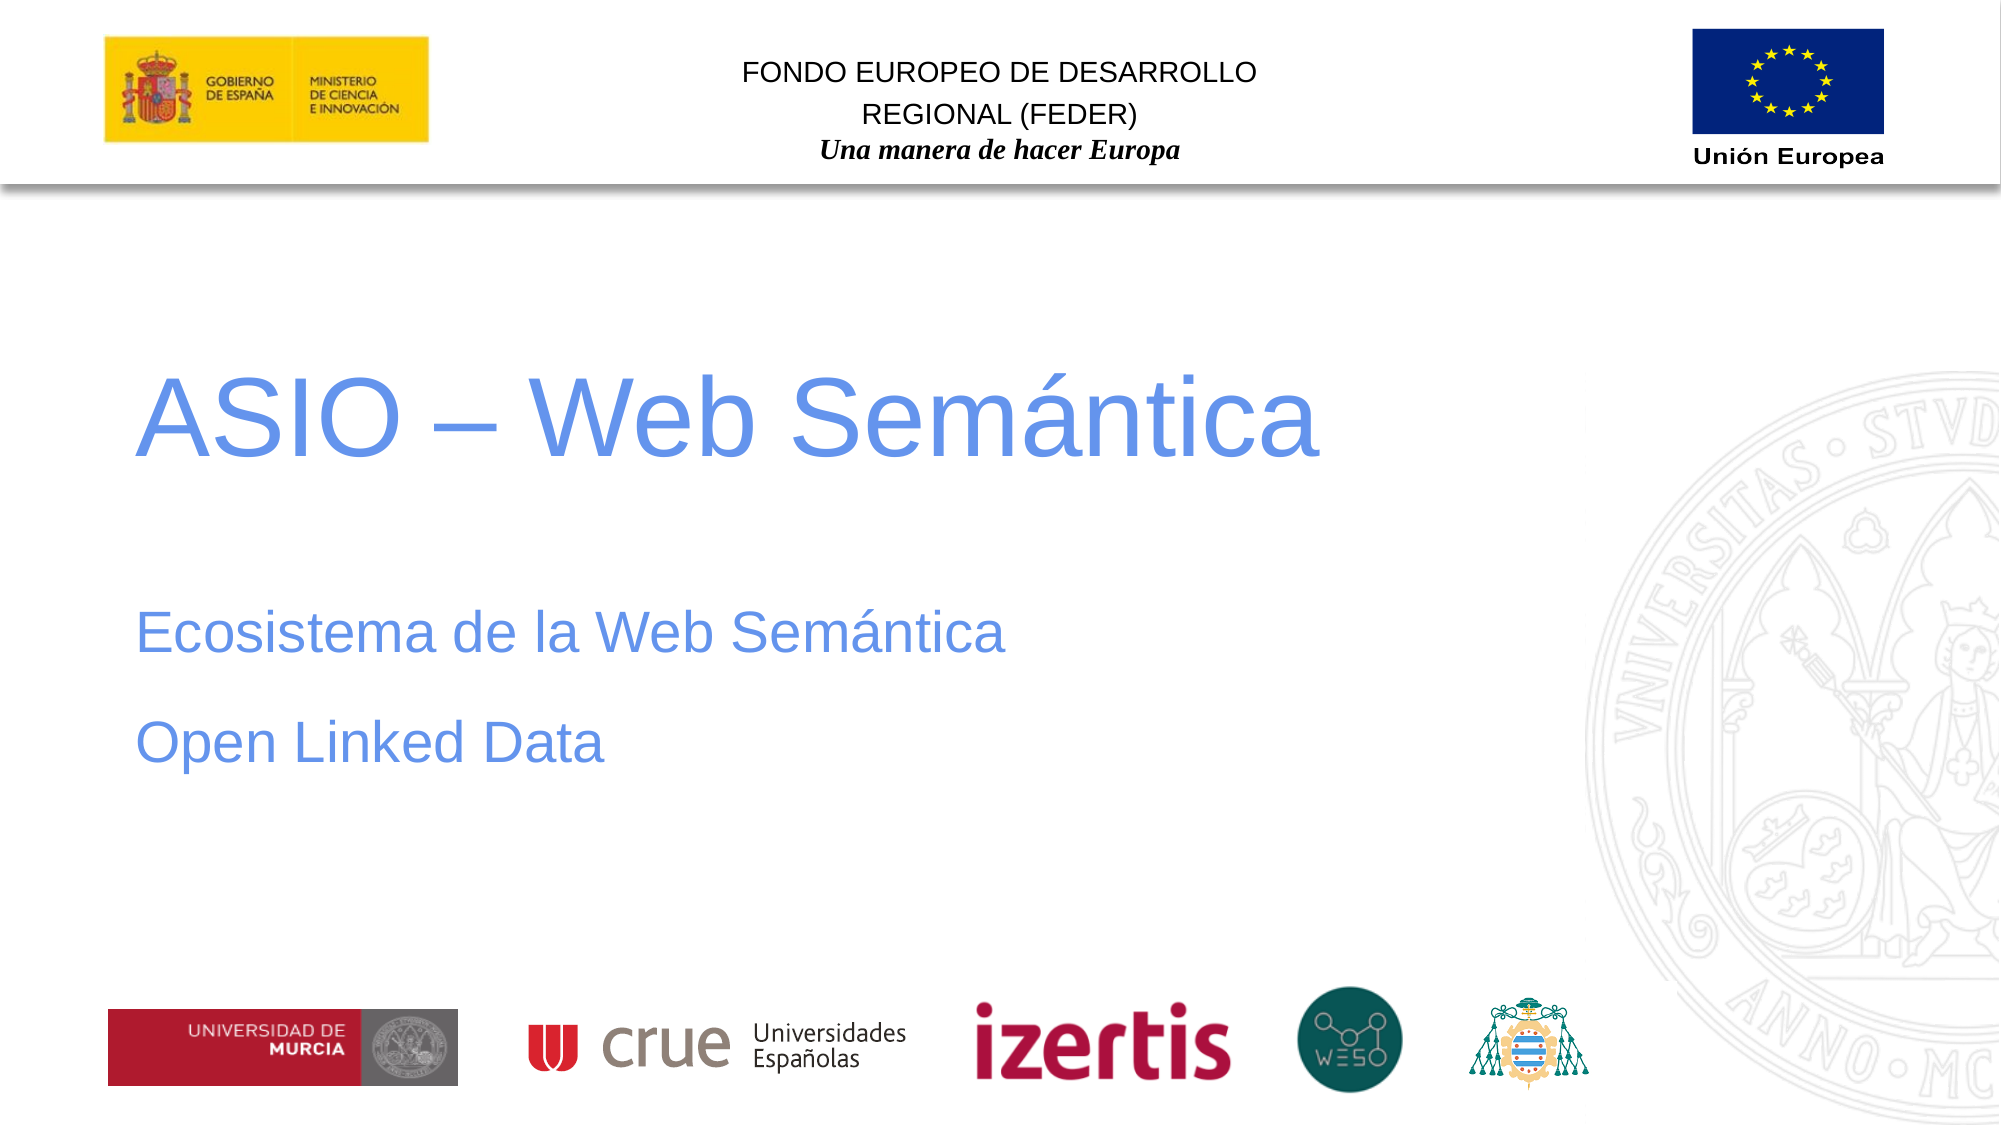

# ASIO – Web Semántica Ecosistema de la Web Semántica Open Linked Data